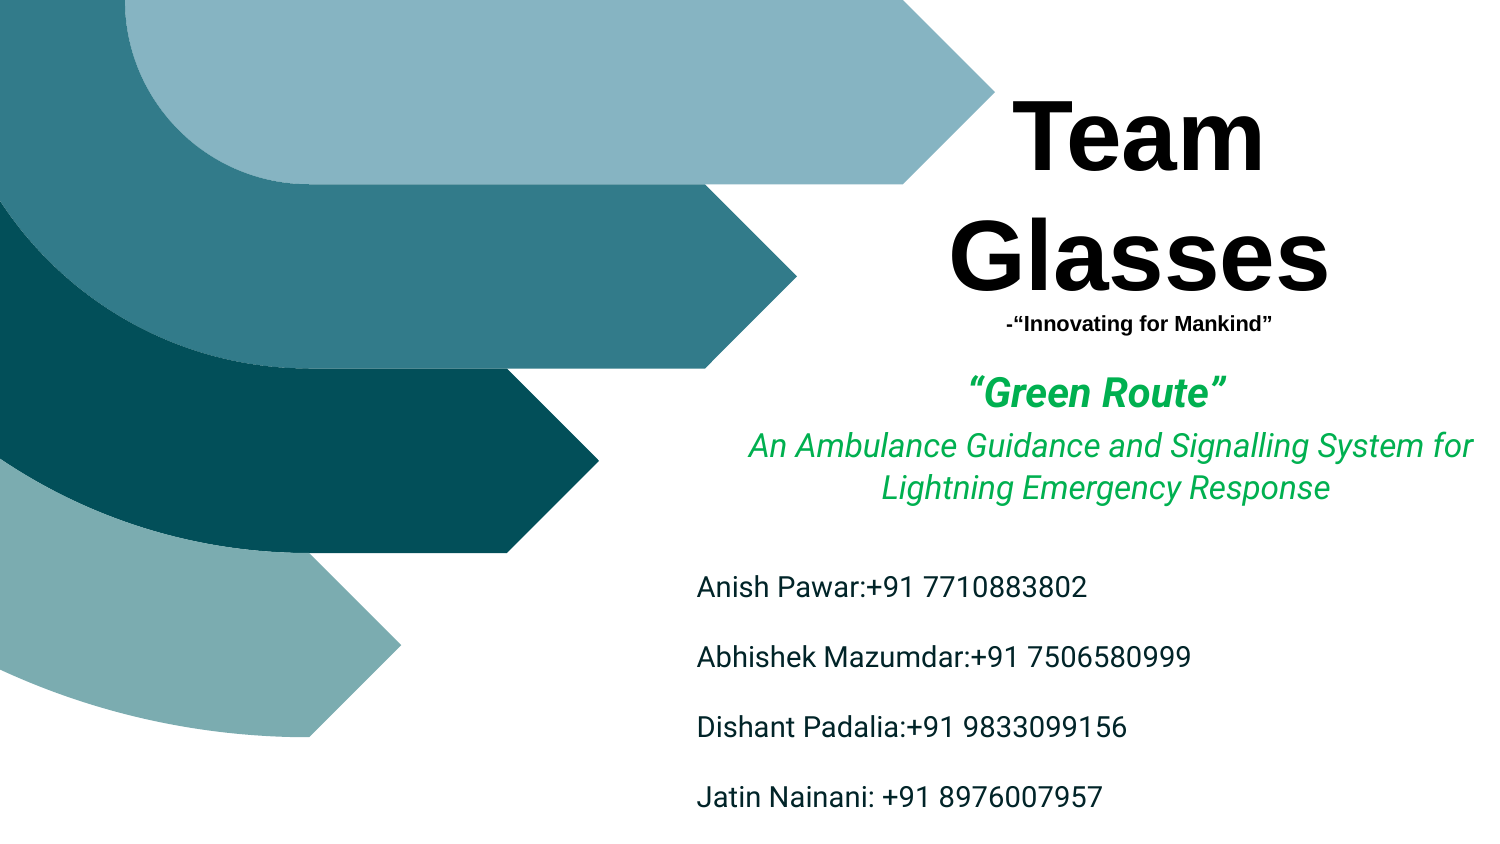

# Team Glasses -“Innovating for Mankind”
“Green Route”
 An Ambulance Guidance and Signalling System for Lightning Emergency Response
Anish Pawar:+91 7710883802
Abhishek Mazumdar:+91 7506580999
Dishant Padalia:+91 9833099156
Jatin Nainani: +91 8976007957